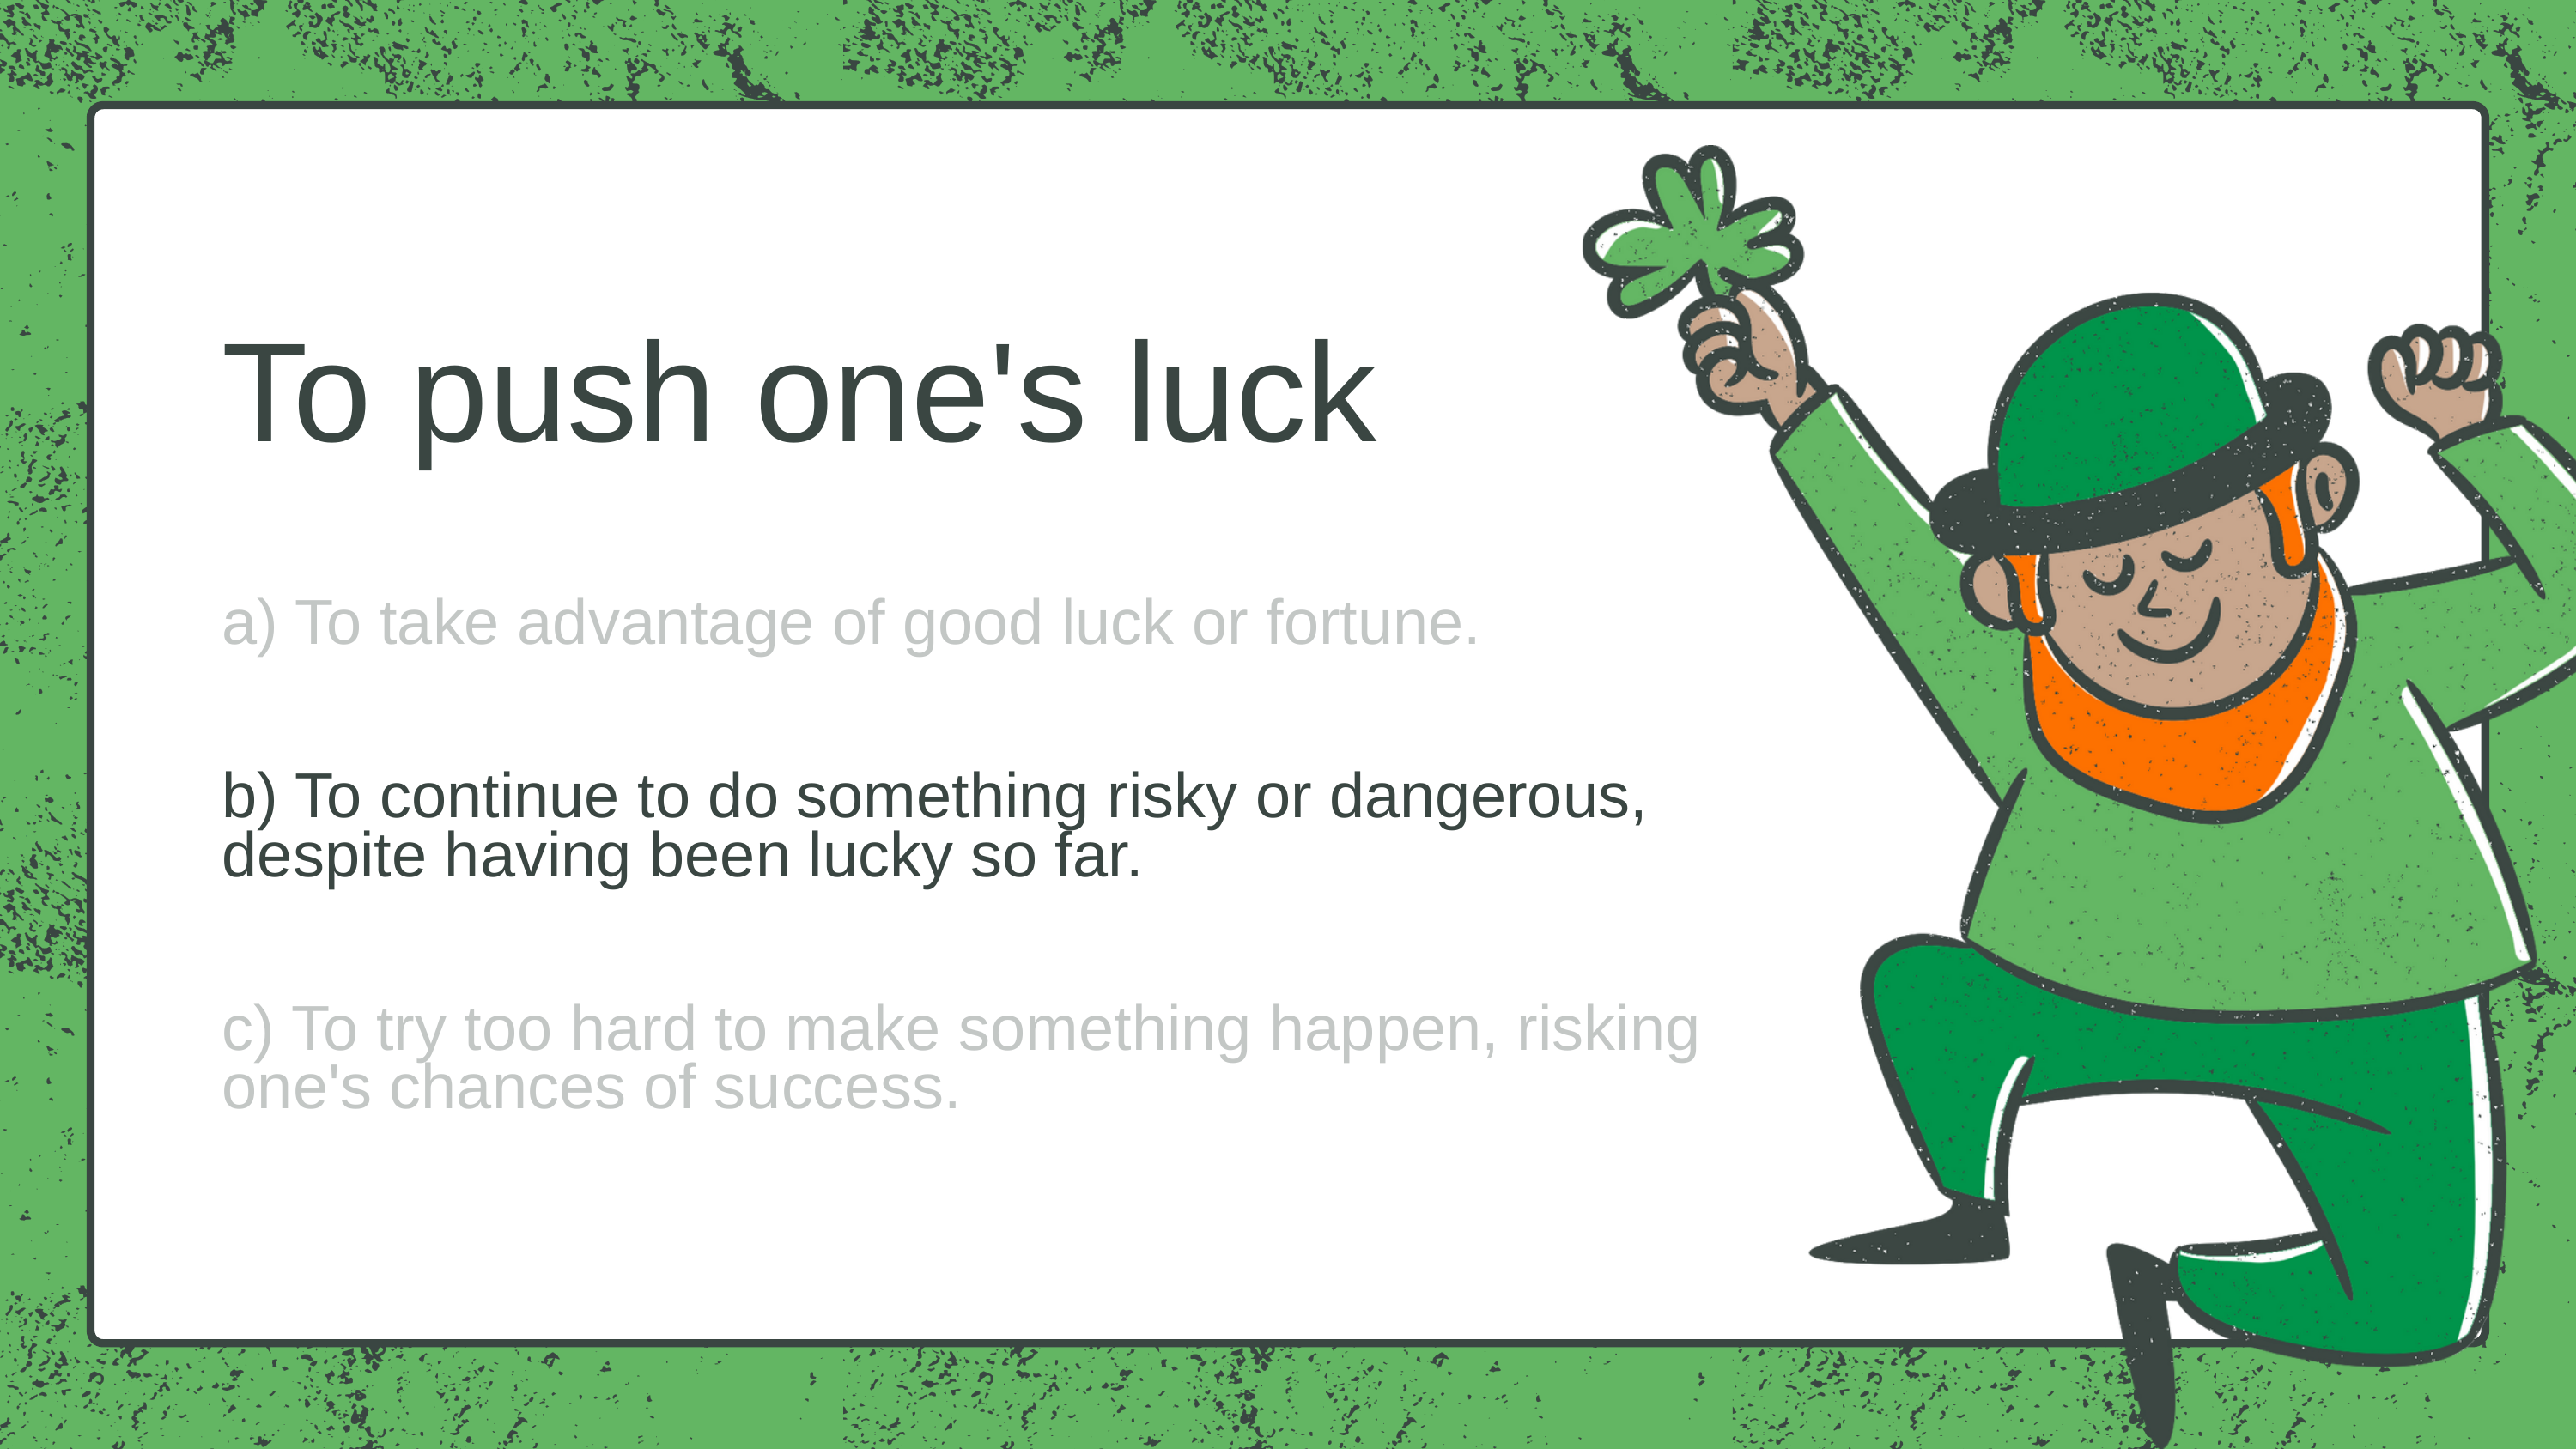

To push one's luck
a) To take advantage of good luck or fortune.
b) To continue to do something risky or dangerous, despite having been lucky so far.
c) To try too hard to make something happen, risking one's chances of success.